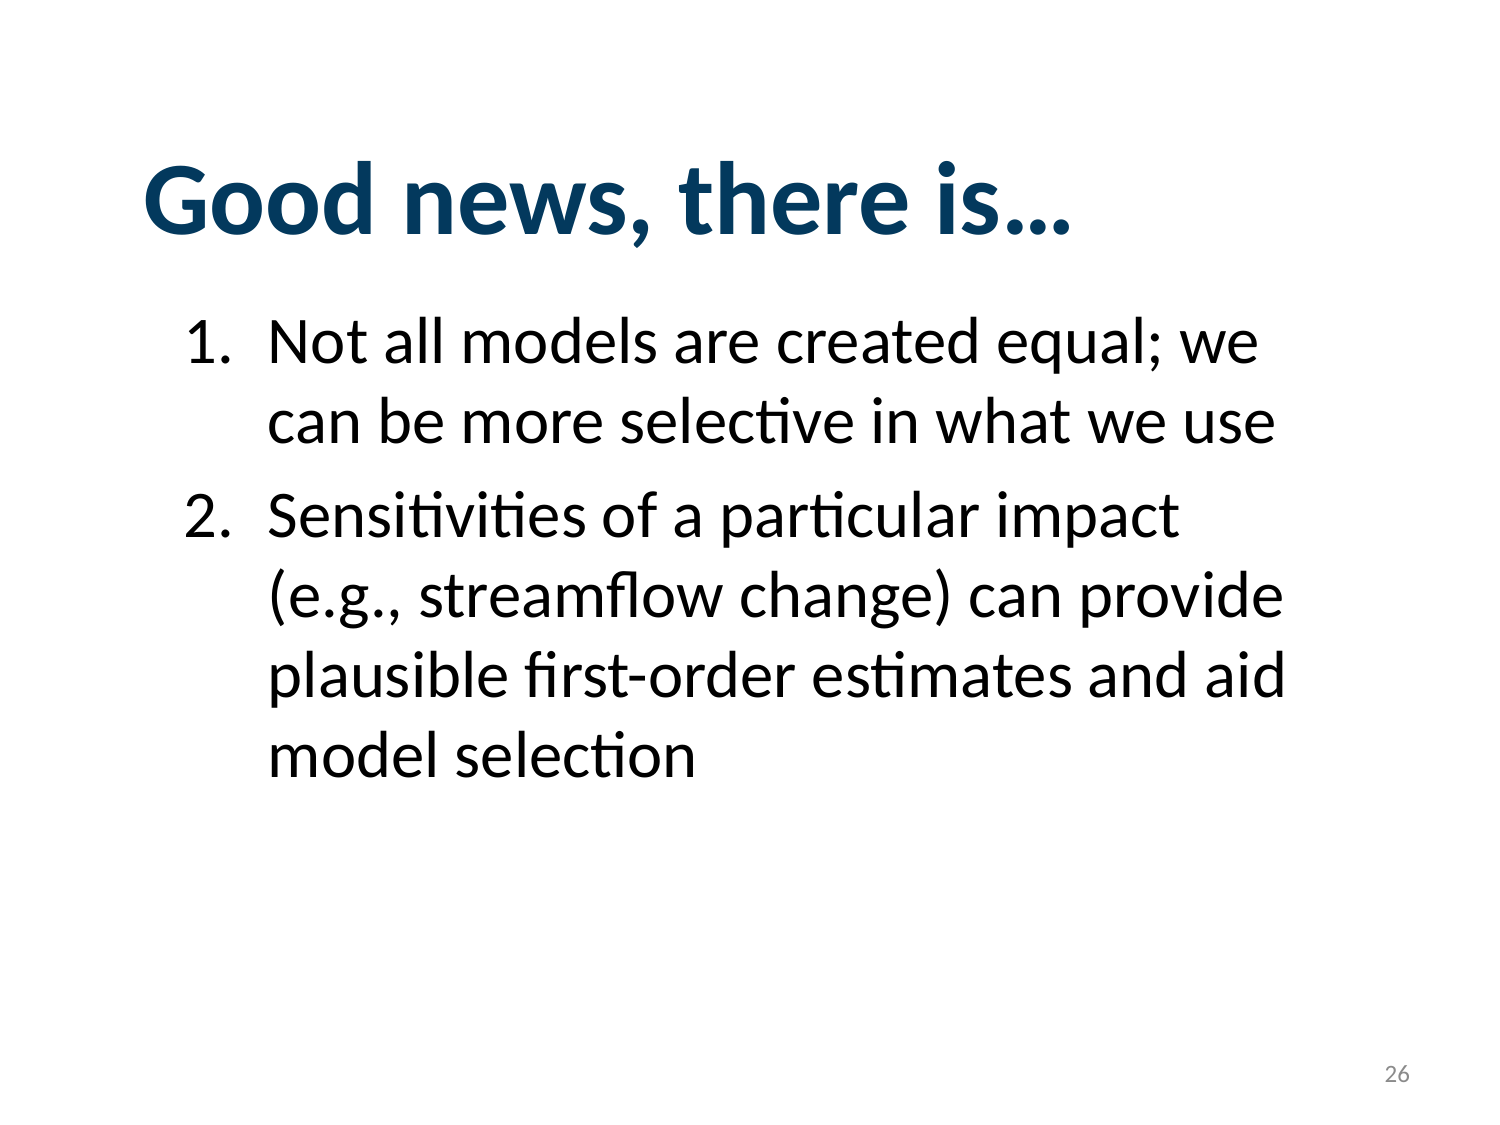

# Good news, there is…
Not all models are created equal; we can be more selective in what we use
Sensitivities of a particular impact (e.g., streamflow change) can provide plausible first-order estimates and aid model selection
26